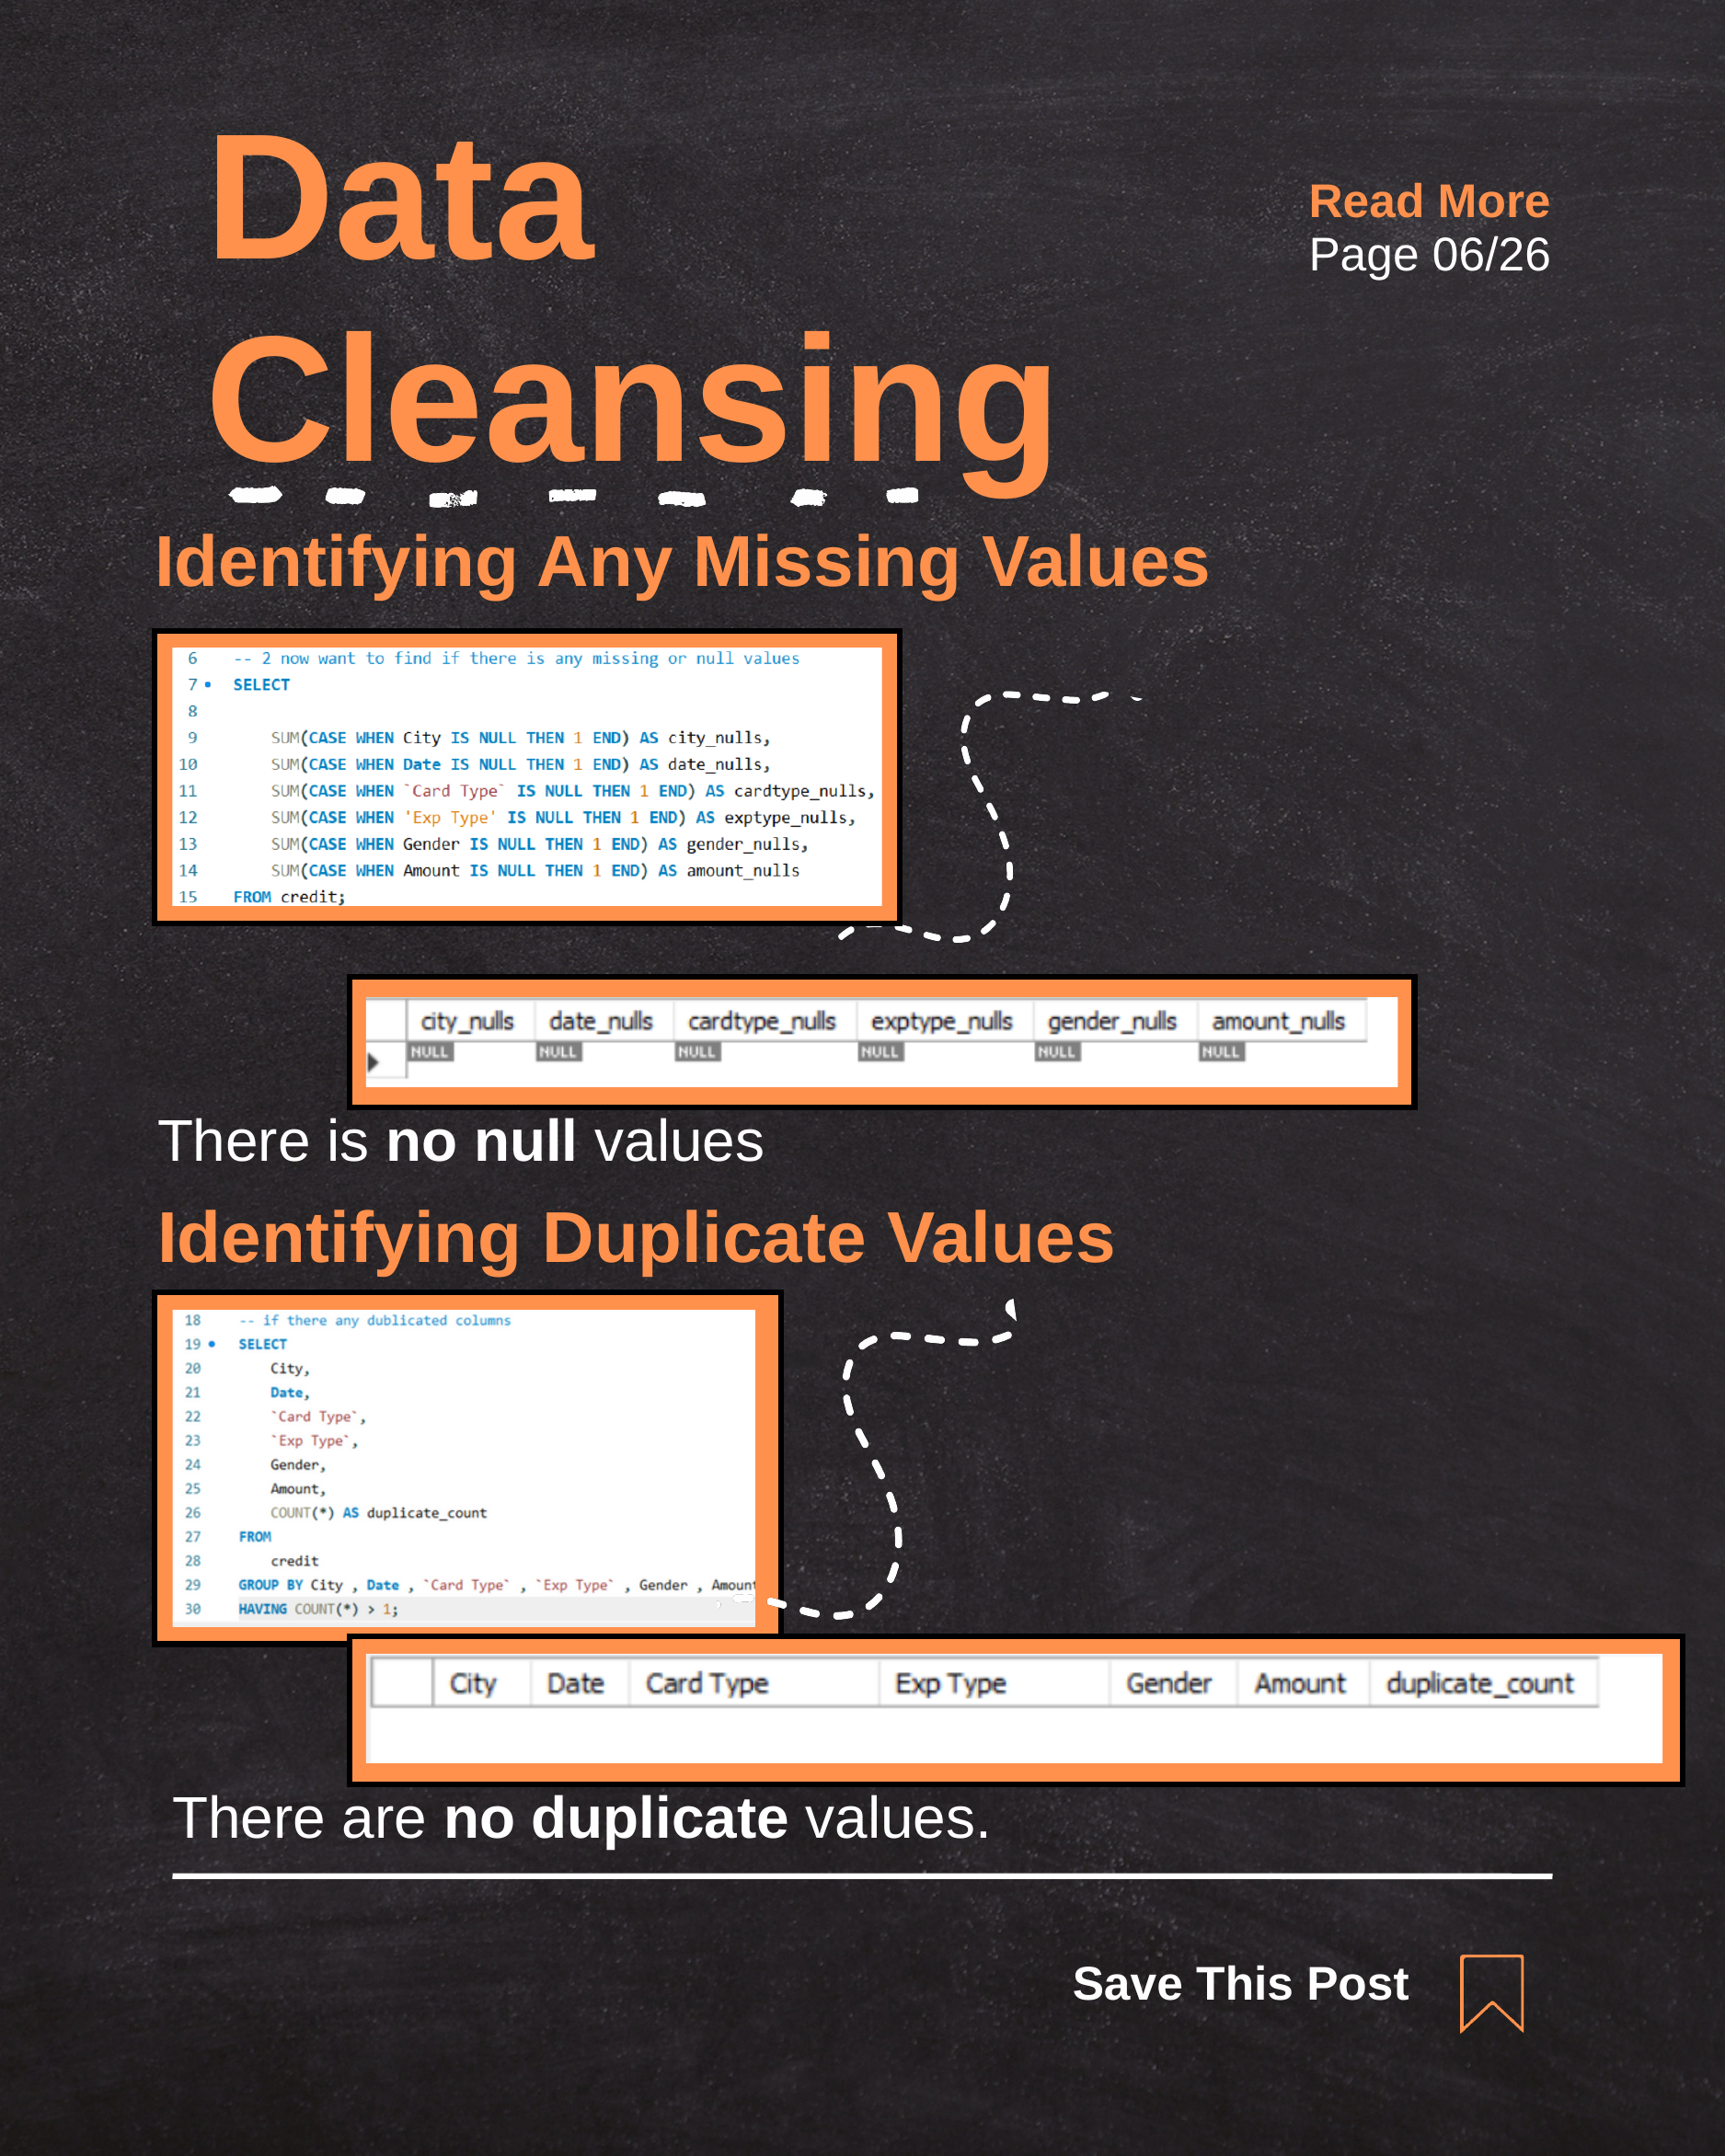

Data Cleansing
Read More
Page 06/26

Identifying Any Missing Values

There is no null values
Identifying Duplicate Values

There are no duplicate values.

Save This Post